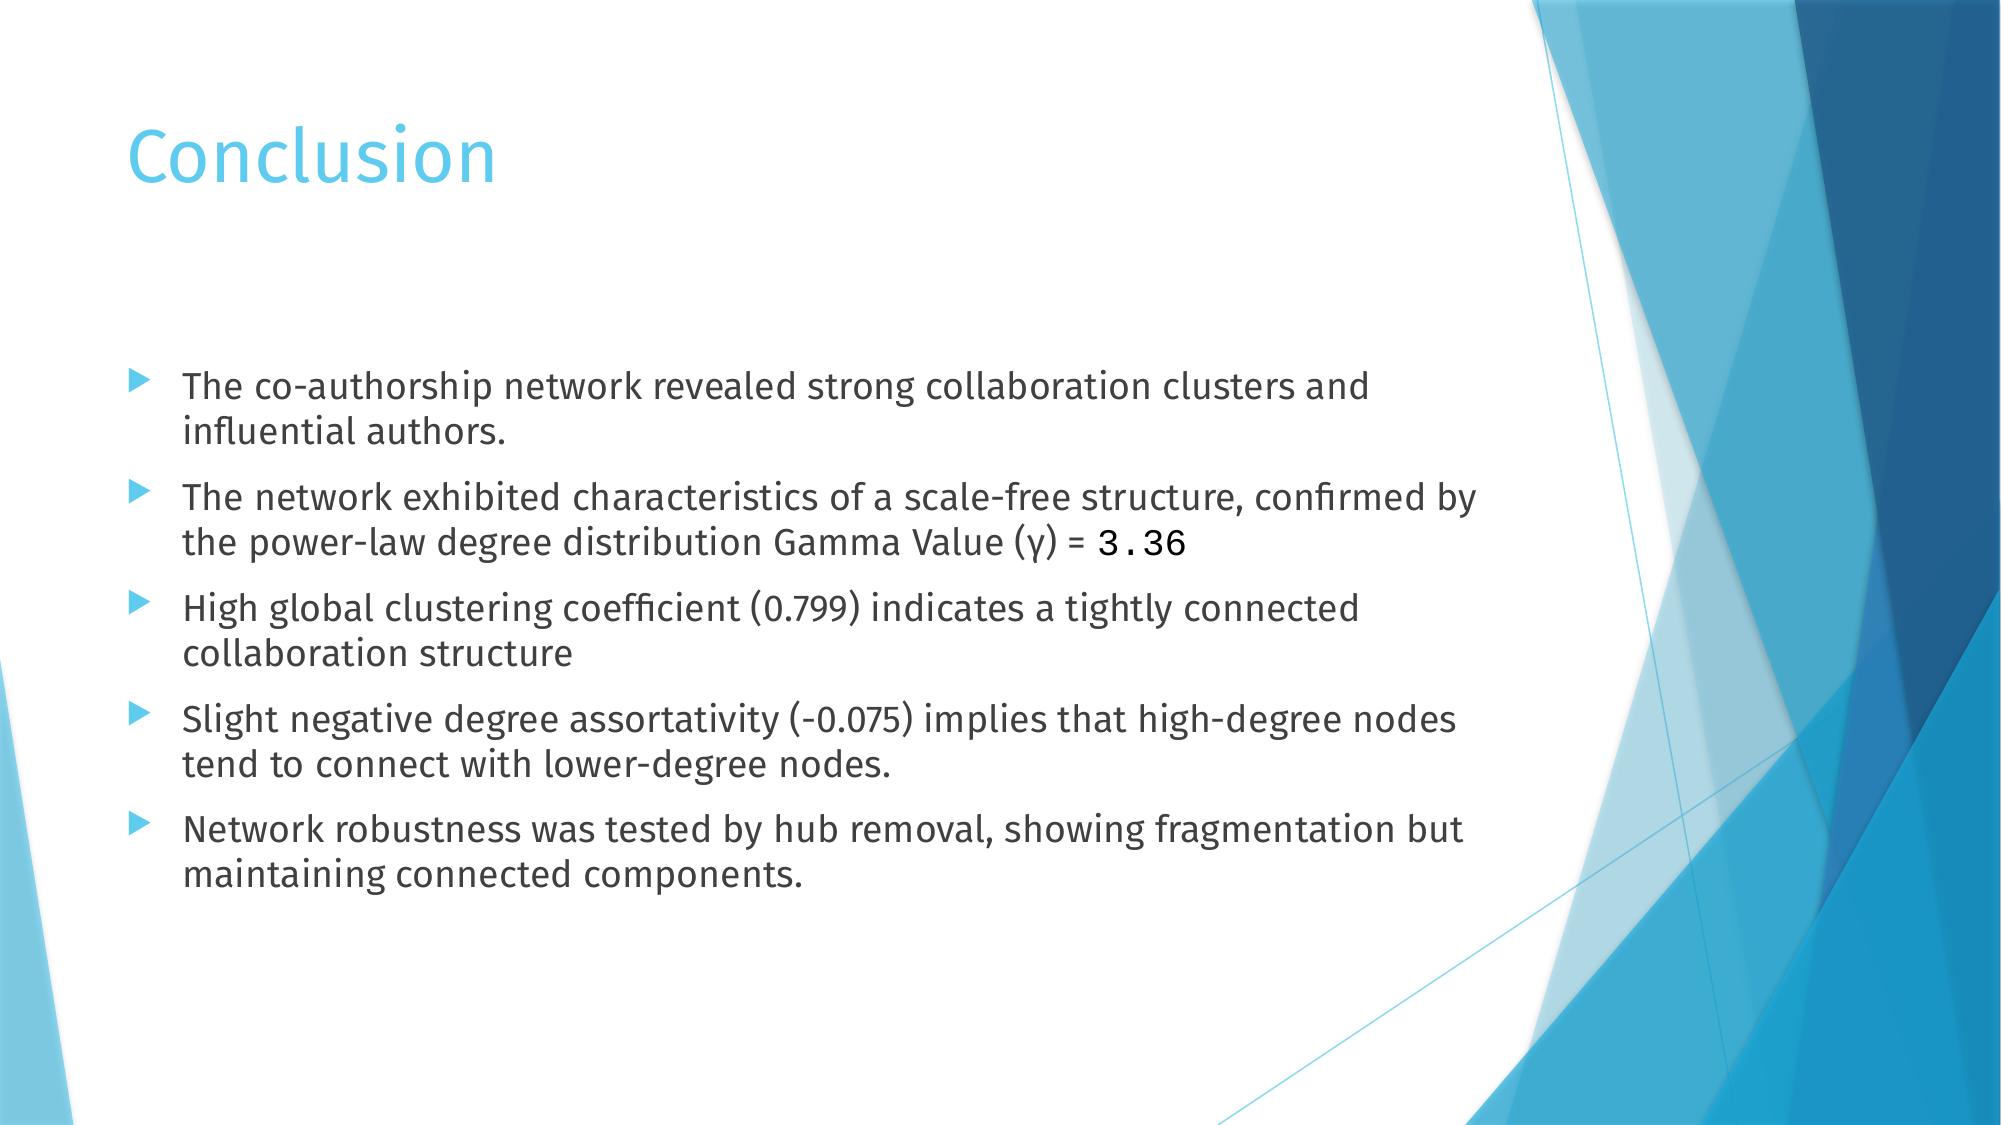

# Conclusion
The co-authorship network revealed strong collaboration clusters and influential authors.
The network exhibited characteristics of a scale-free structure, confirmed by the power-law degree distribution Gamma Value (γ) = 3.36
High global clustering coefficient (0.799) indicates a tightly connected collaboration structure
Slight negative degree assortativity (-0.075) implies that high-degree nodes tend to connect with lower-degree nodes.
Network robustness was tested by hub removal, showing fragmentation but maintaining connected components.